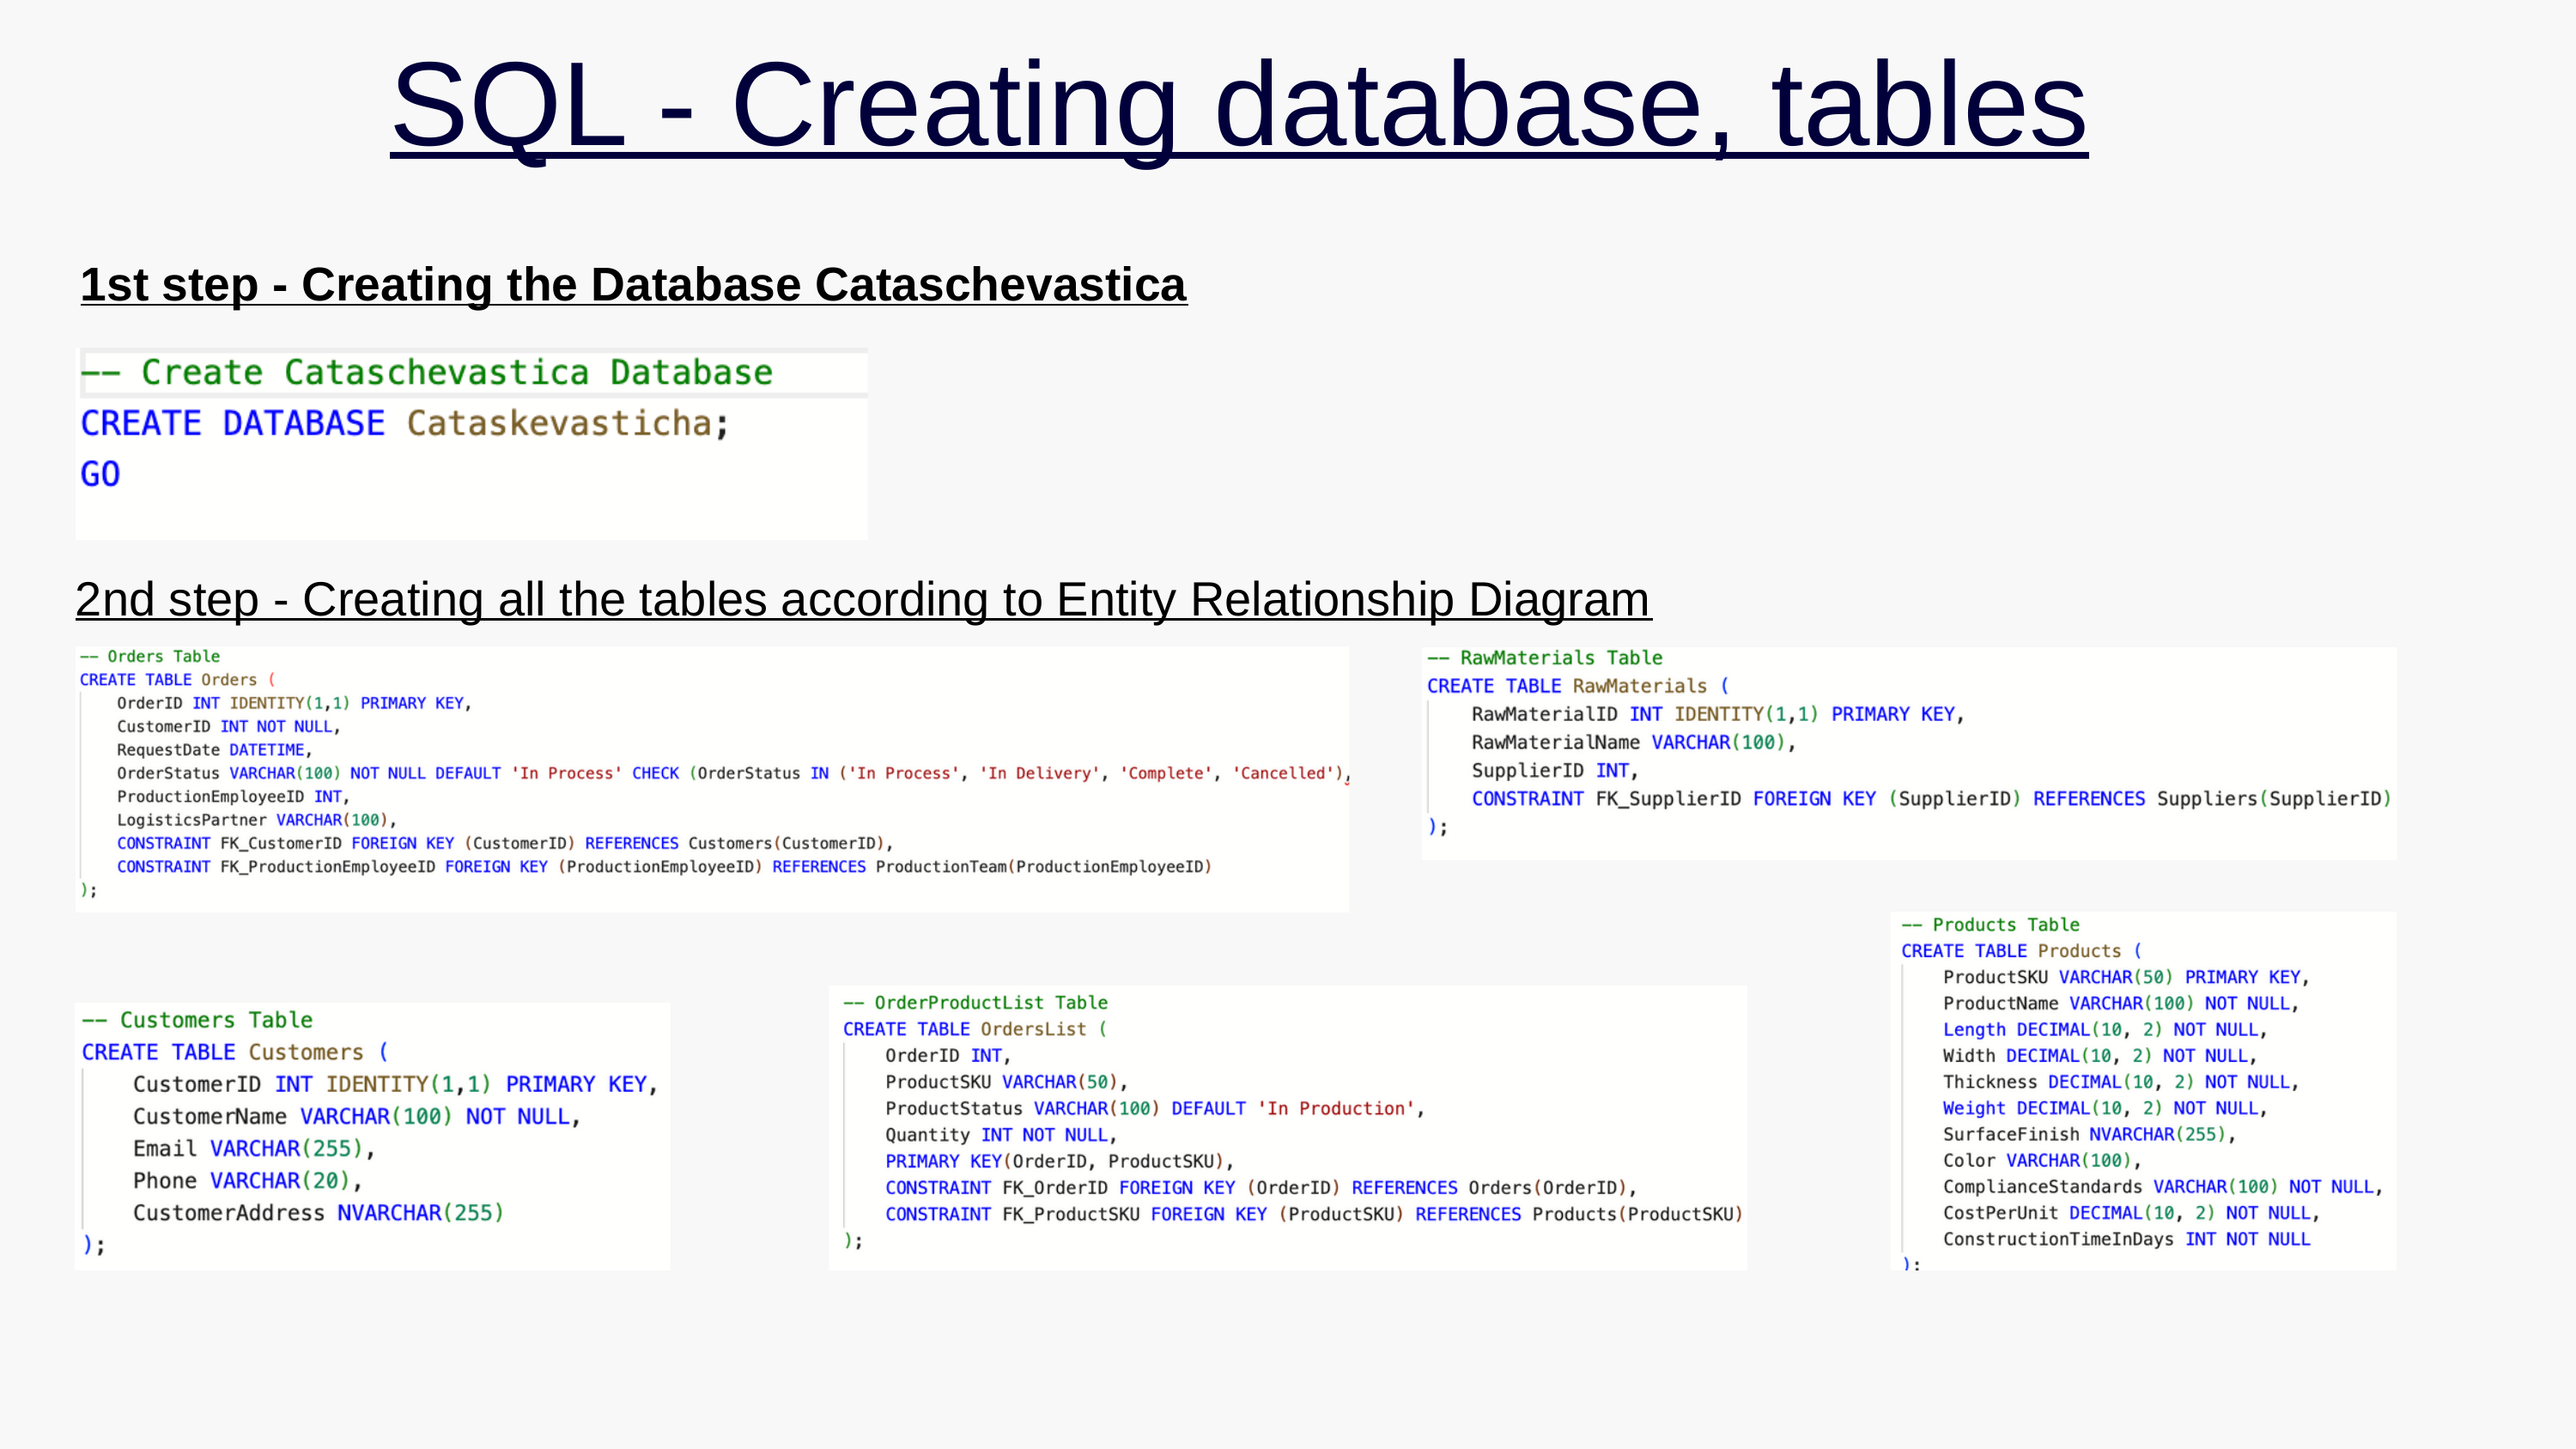

SQL - Creating database, tables
1st step - Creating the Database Cataschevastica

2nd step - Creating all the tables according to Entity Relationship Diagram